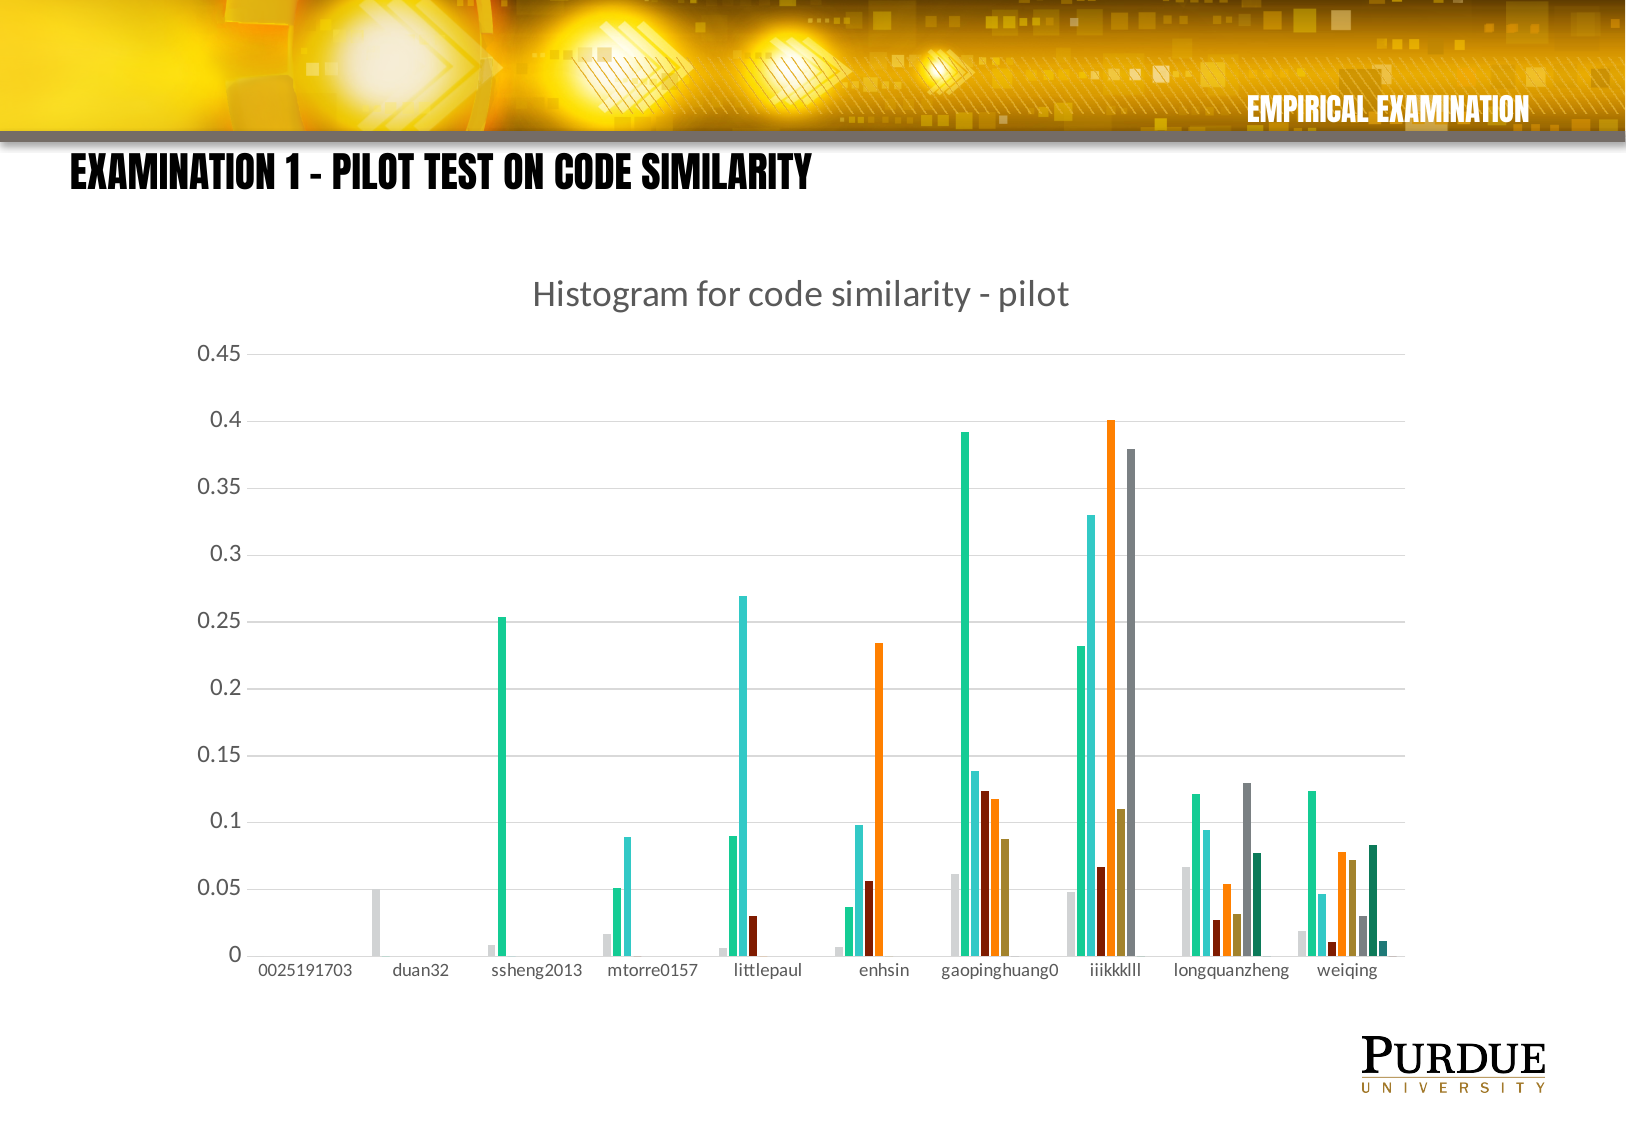

# Empirical examination
Examination 1 – pilot test on code similarity

### Chart: Histogram for code similarity - pilot

| Category | 0025191703 | duan32 | ssheng2013 | mtorre0157 | littlepaul | enhsin | gaopinghuang0 | iiikkklll | longquanzheng | weiqing |
|---|---|---|---|---|---|---|---|---|---|---|
| 0025191703 | 0.0 | None | None | None | None | None | None | None | None | None |
| duan32 | 0.050428164 | 0.0 | None | None | None | None | None | None | None | None |
| ssheng2013 | 0.00890472 | 0.25350292 | 0.0 | None | None | None | None | None | None | None |
| mtorre0157 | 0.017053529 | 0.051160587 | 0.089064568 | 0.0 | None | None | None | None | None | None |
| littlepaul | 0.006554307 | 0.0897435896666666 | 0.269230769 | 0.0299145298888889 | 0.0 | None | None | None | None | None |
| enhsin | 0.0073903 | 0.0369515 | 0.098009188 | 0.0565533376 | 0.234076144 | 0.0 | None | None | None | None |
| gaopinghuang0 | 0.061985472 | 0.392370572 | 0.138867652 | 0.123970944 | 0.117998433 | 0.087986044 | 0.0 | None | None | None |
| iiikkklll | 0.047856431 | 0.232096044 | 0.329835082 | 0.0668549906666667 | 0.401129944 | 0.109945027333333 | 0.379175796333333 | 0.0 | None | None |
| longquanzheng | 0.067178503 | 0.121270043 | 0.094456188 | 0.02704577 | 0.05409154 | 0.031485396 | 0.129494584 | 0.077365348 | 0.0 | None |
| weiqing | 0.019310345 | 0.123762376 | 0.046766169 | 0.010448411 | 0.078222222 | 0.072243346 | 0.030105369 | 0.083248723 | 0.011695906 | 0.0 |